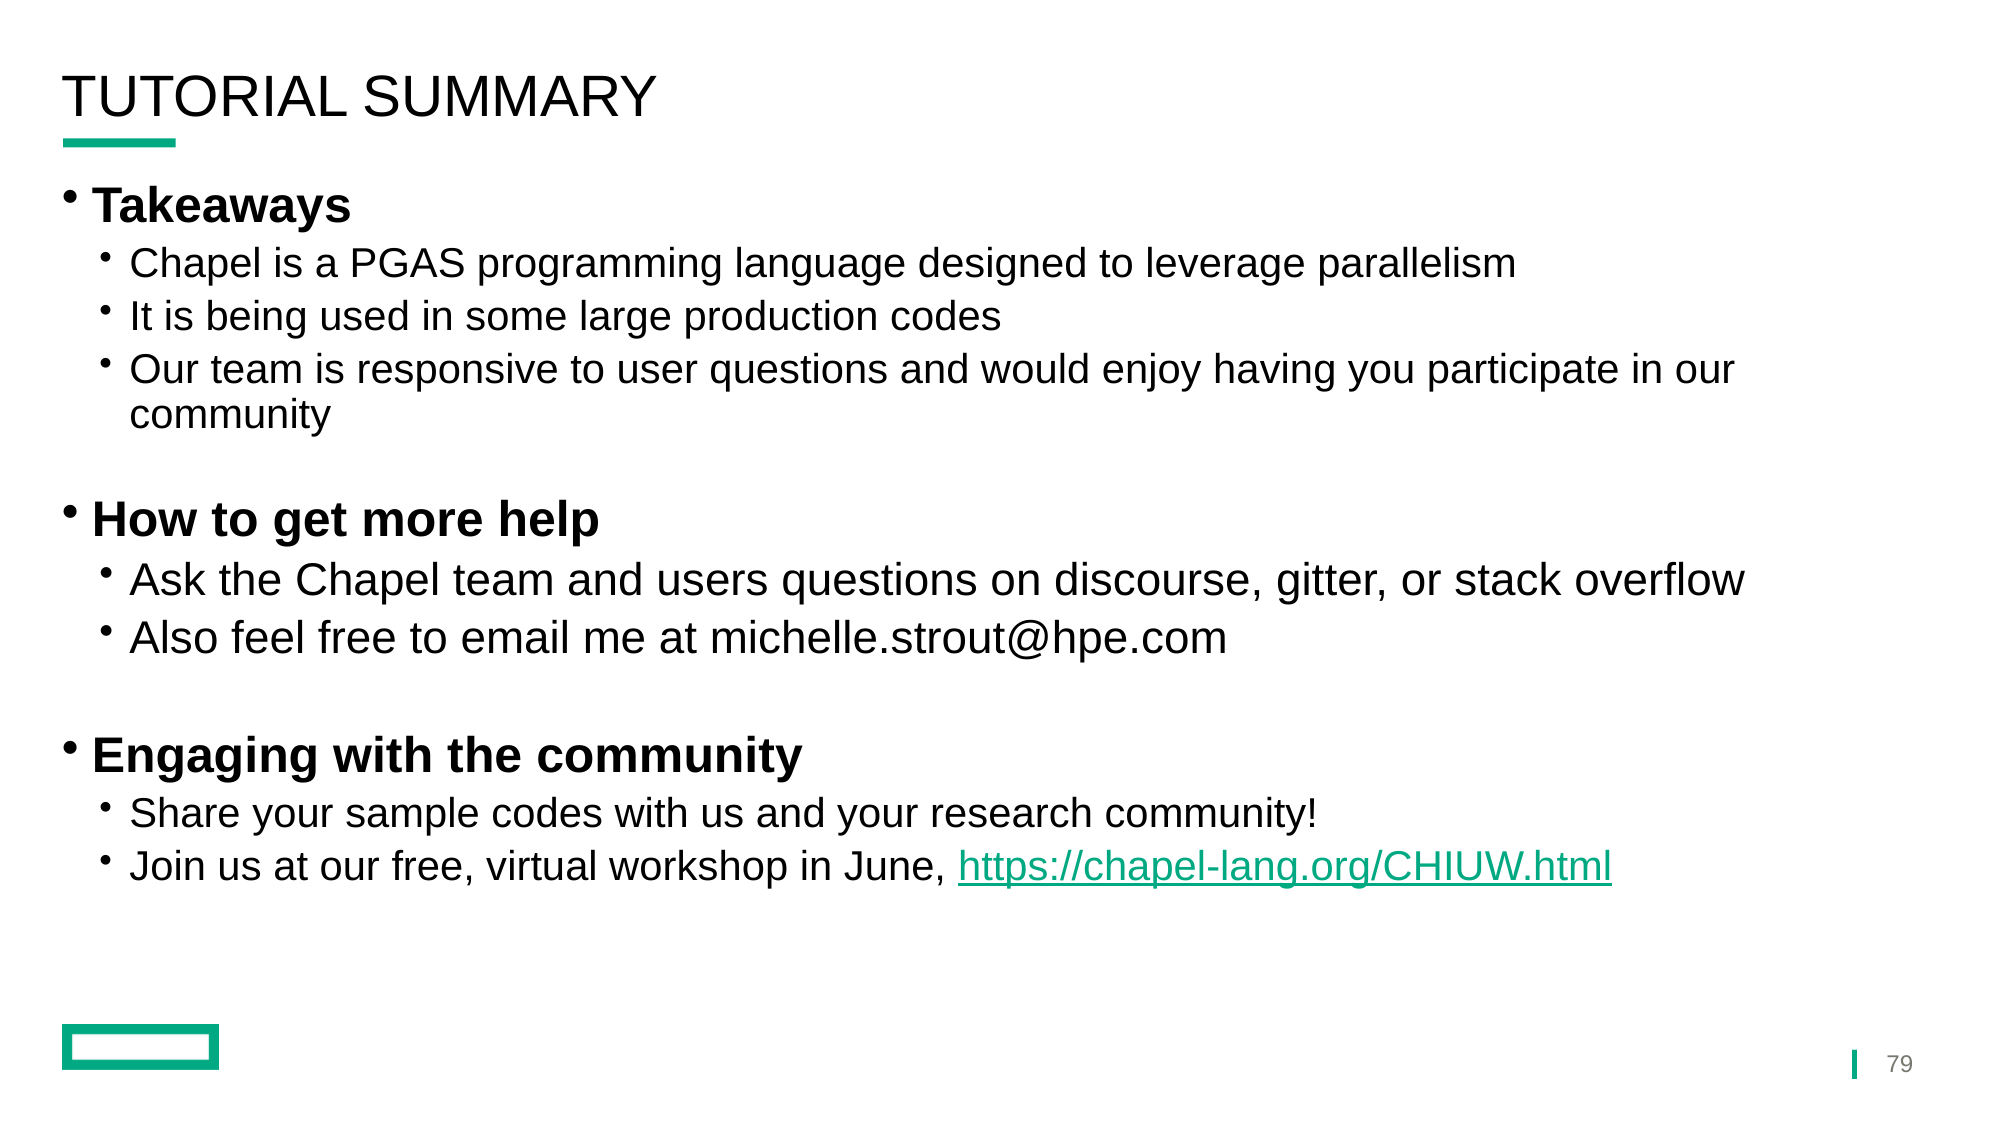

# Tutorial Summary
Takeaways
Chapel is a PGAS programming language designed to leverage parallelism
It is being used in some large production codes
Our team is responsive to user questions and would enjoy having you participate in our community

How to get more help
Ask the Chapel team and users questions on discourse, gitter, or stack overflow
Also feel free to email me at michelle.strout@hpe.com

Engaging with the community
Share your sample codes with us and your research community!
Join us at our free, virtual workshop in June, https://chapel-lang.org/CHIUW.html

79